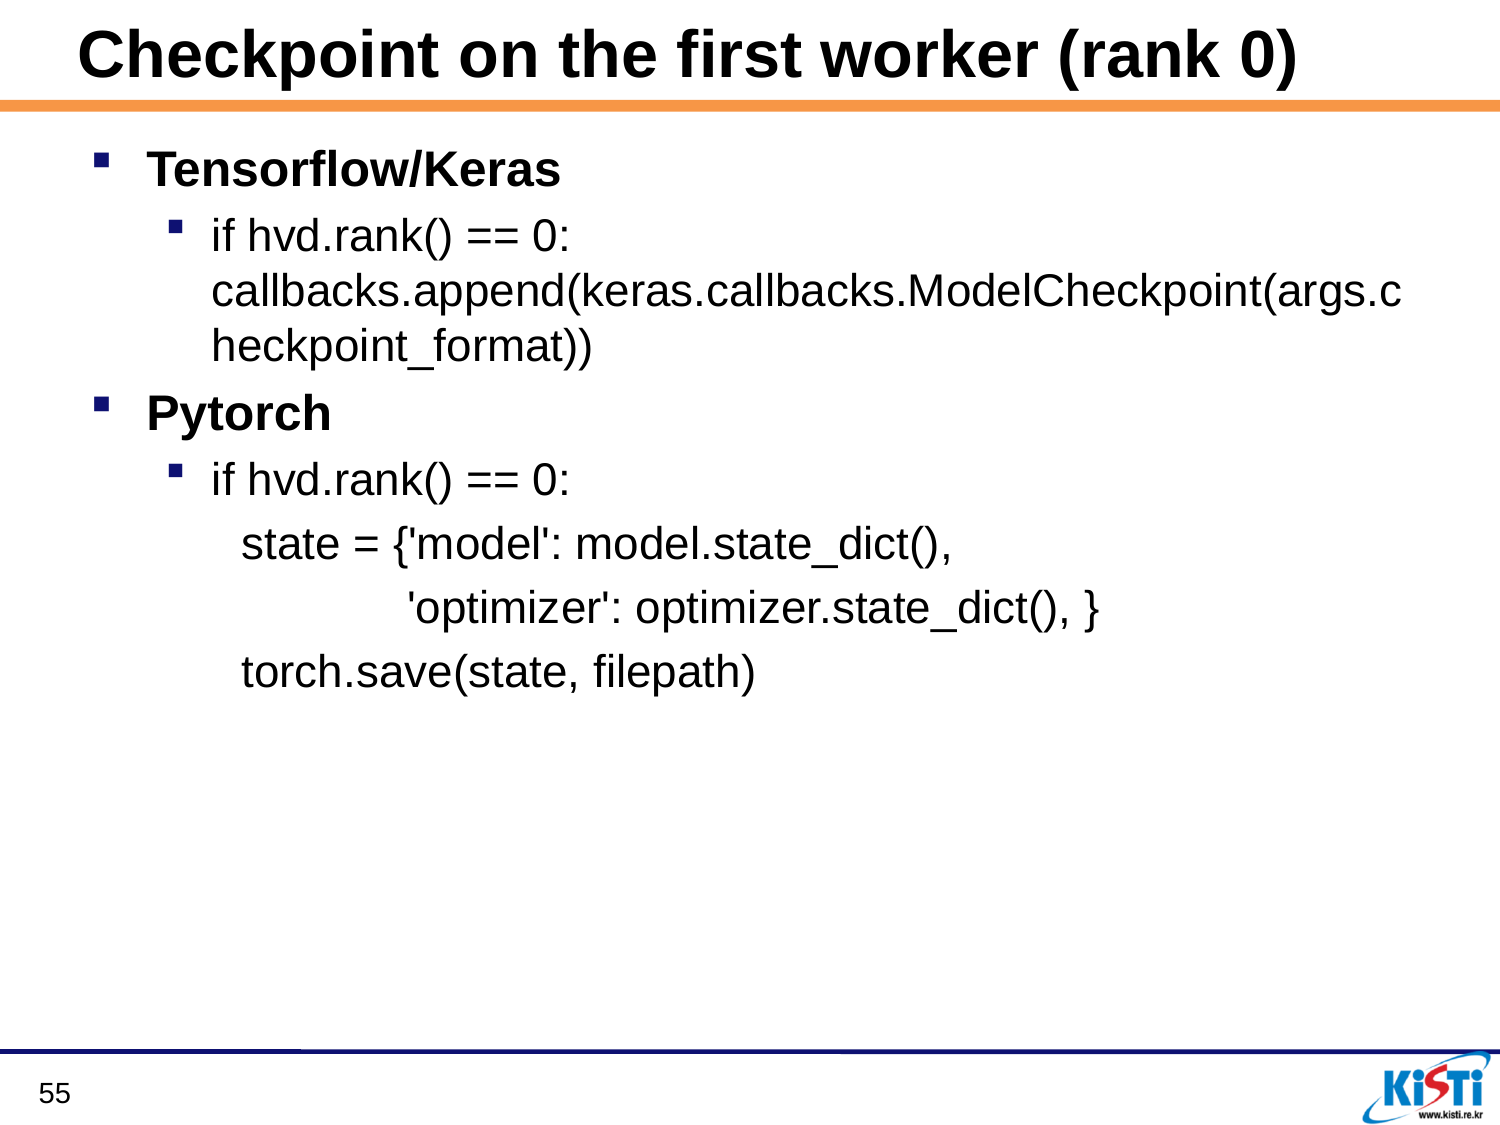

# Checkpoint on the first worker (rank 0)
Tensorflow/Keras
if hvd.rank() == 0: callbacks.append(keras.callbacks.ModelCheckpoint(args.checkpoint_format))
Pytorch
if hvd.rank() == 0:
      state = {'model': model.state_dict(),
                   'optimizer': optimizer.state_dict(), }
      torch.save(state, filepath)
55